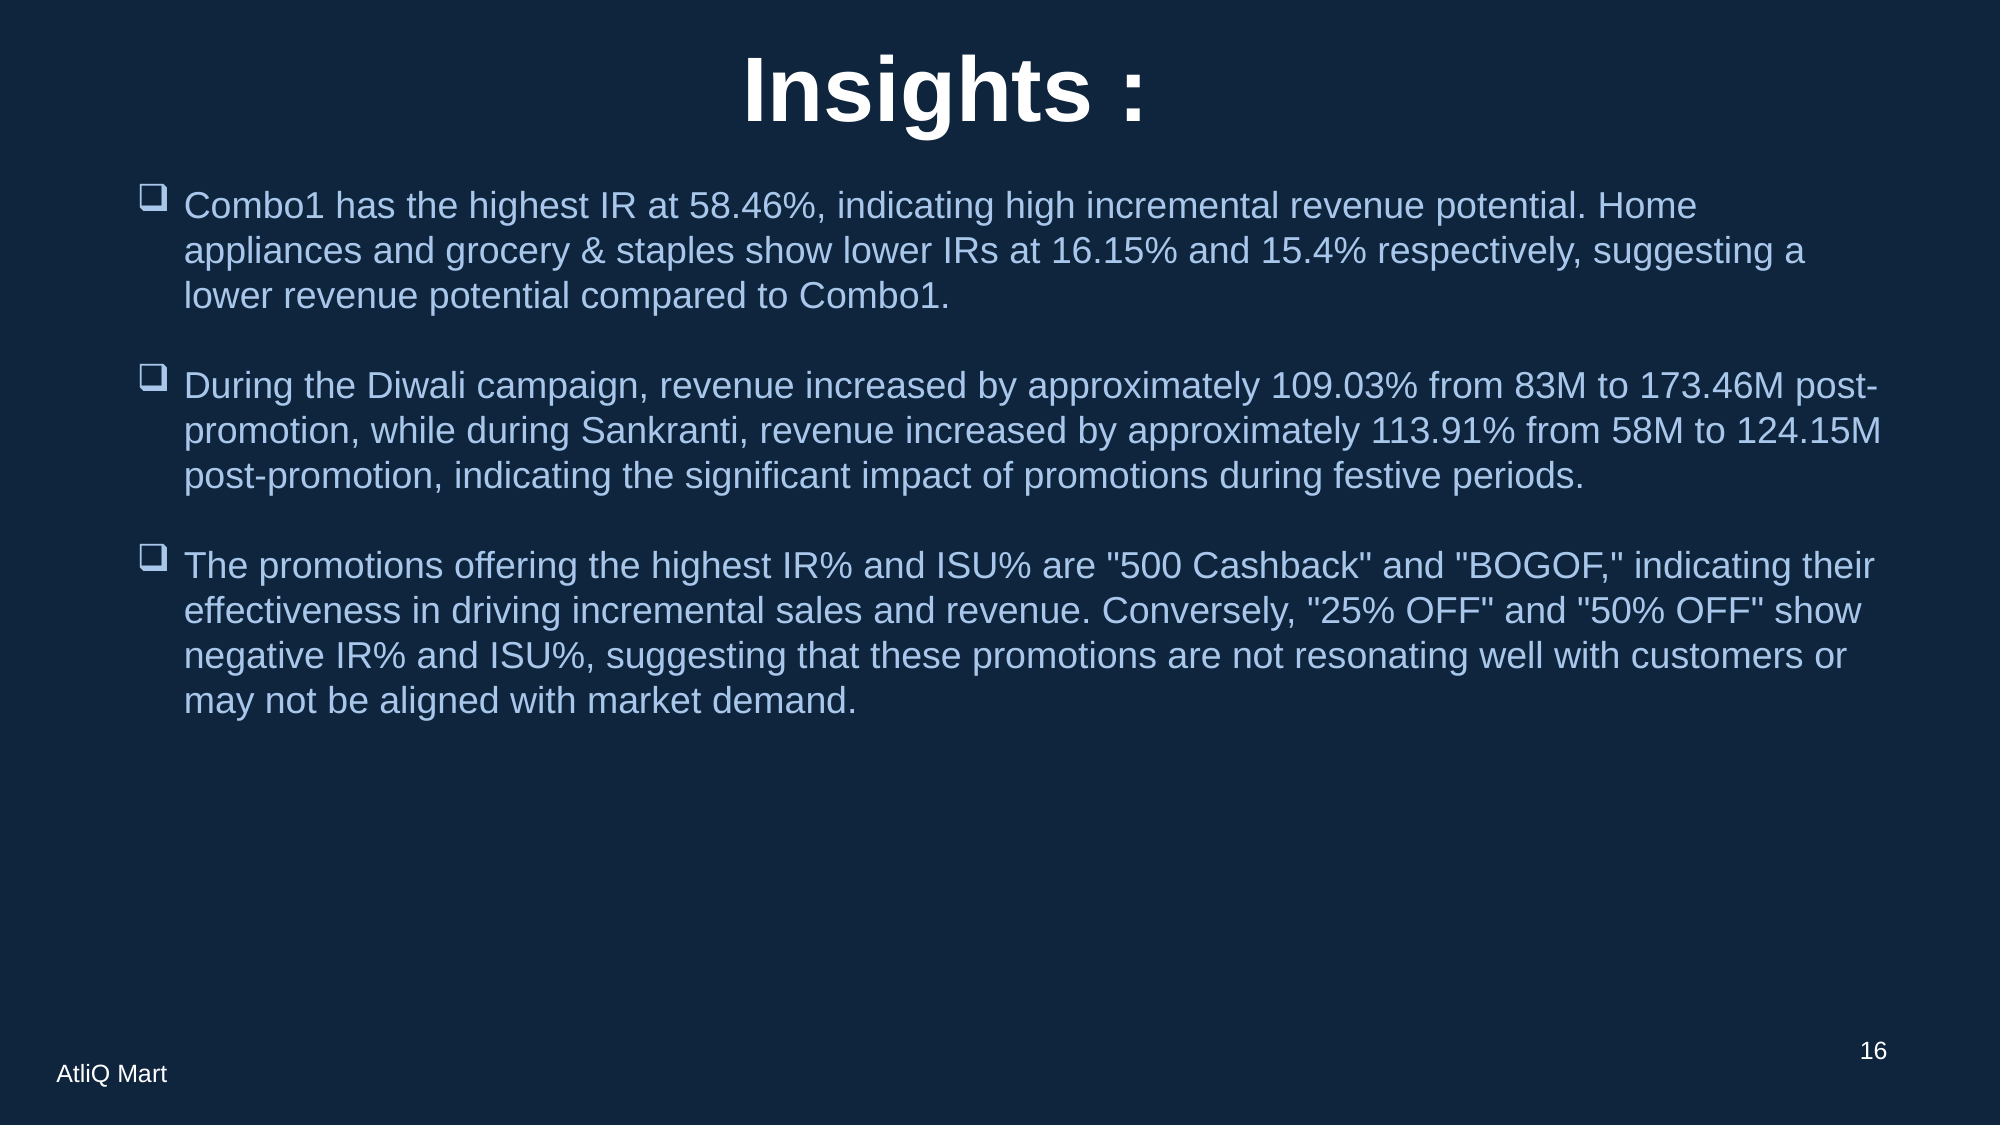

# Insights :
Combo1 has the highest IR at 58.46%, indicating high incremental revenue potential. Home appliances and grocery & staples show lower IRs at 16.15% and 15.4% respectively, suggesting a lower revenue potential compared to Combo1.

During the Diwali campaign, revenue increased by approximately 109.03% from 83M to 173.46M post-promotion, while during Sankranti, revenue increased by approximately 113.91% from 58M to 124.15M post-promotion, indicating the significant impact of promotions during festive periods.

The promotions offering the highest IR% and ISU% are "500 Cashback" and "BOGOF," indicating their effectiveness in driving incremental sales and revenue. Conversely, "25% OFF" and "50% OFF" show negative IR% and ISU%, suggesting that these promotions are not resonating well with customers or may not be aligned with market demand.
16
AtliQ Mart